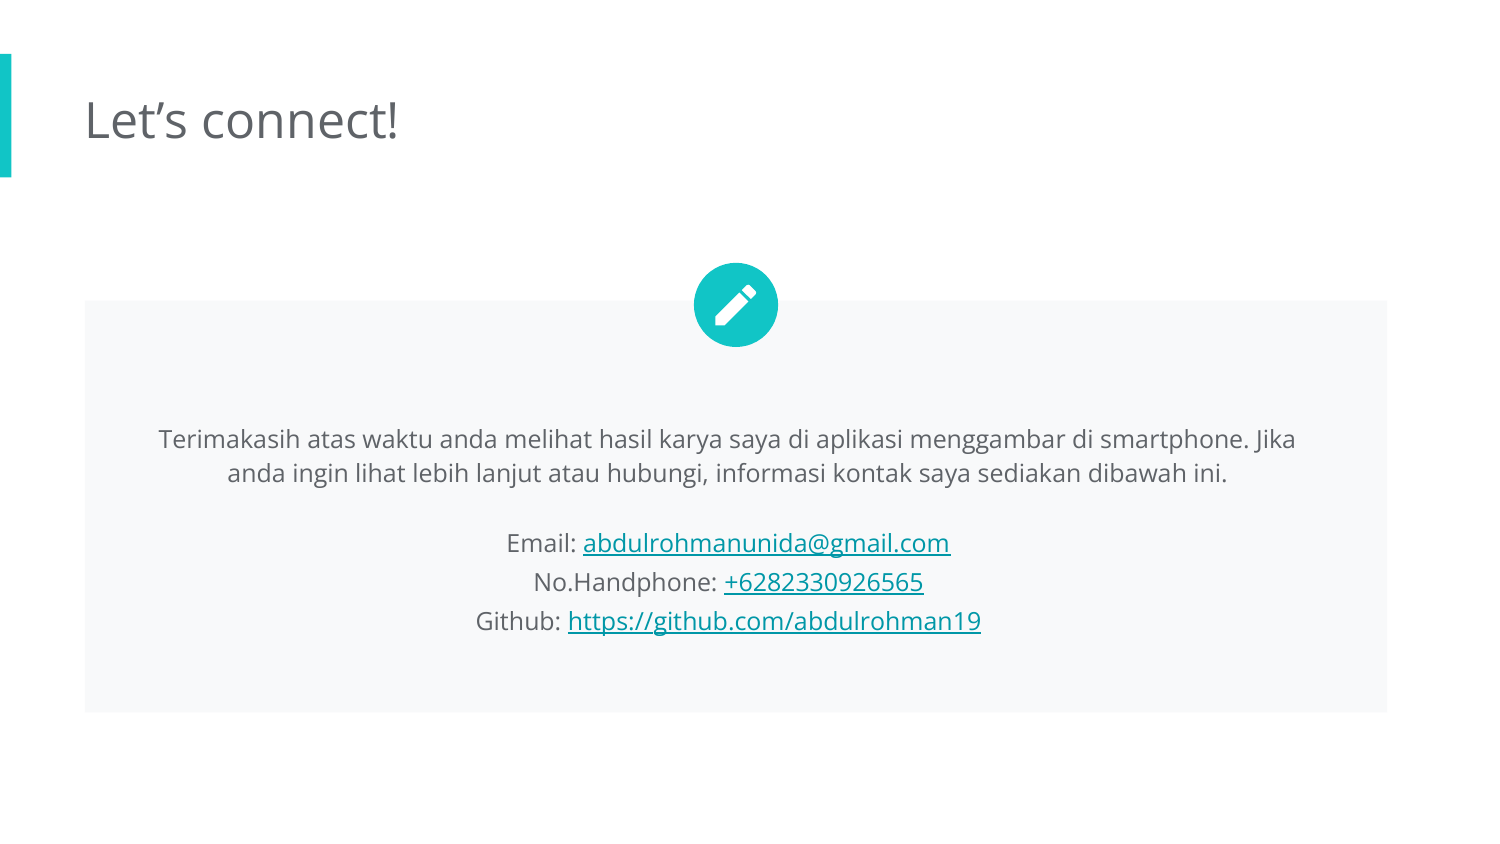

Let’s connect!

Terimakasih atas waktu anda melihat hasil karya saya di aplikasi menggambar di smartphone. Jika anda ingin lihat lebih lanjut atau hubungi, informasi kontak saya sediakan dibawah ini.

Email: abdulrohmanunida@gmail.com
No.Handphone: +6282330926565
Github: https://github.com/abdulrohman19